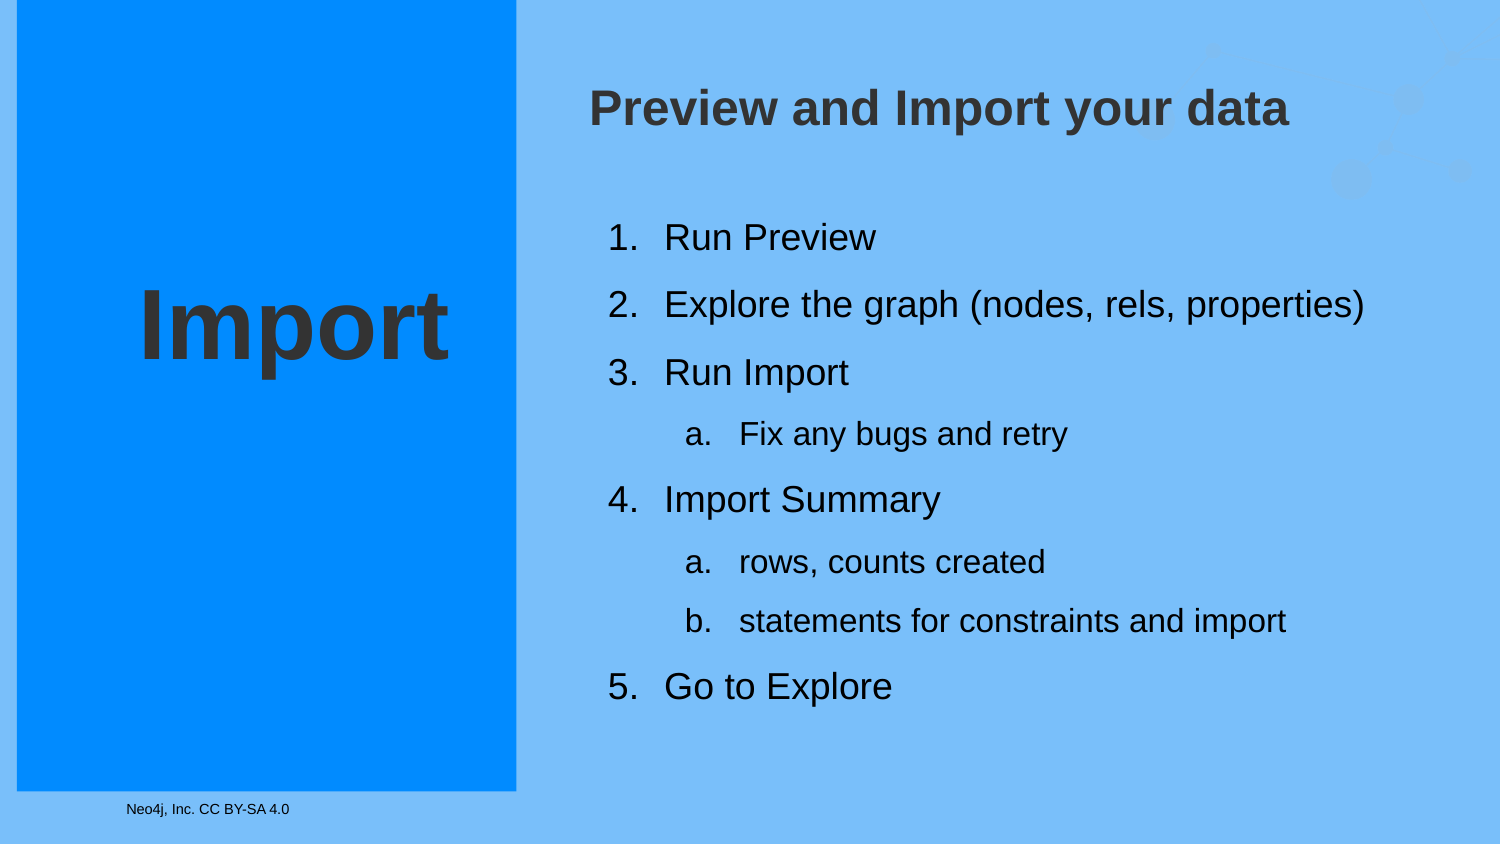

# Preview and Import your data
Run Preview
Explore the graph (nodes, rels, properties)
Run Import
Fix any bugs and retry
Import Summary
rows, counts created
statements for constraints and import
Go to Explore

Import